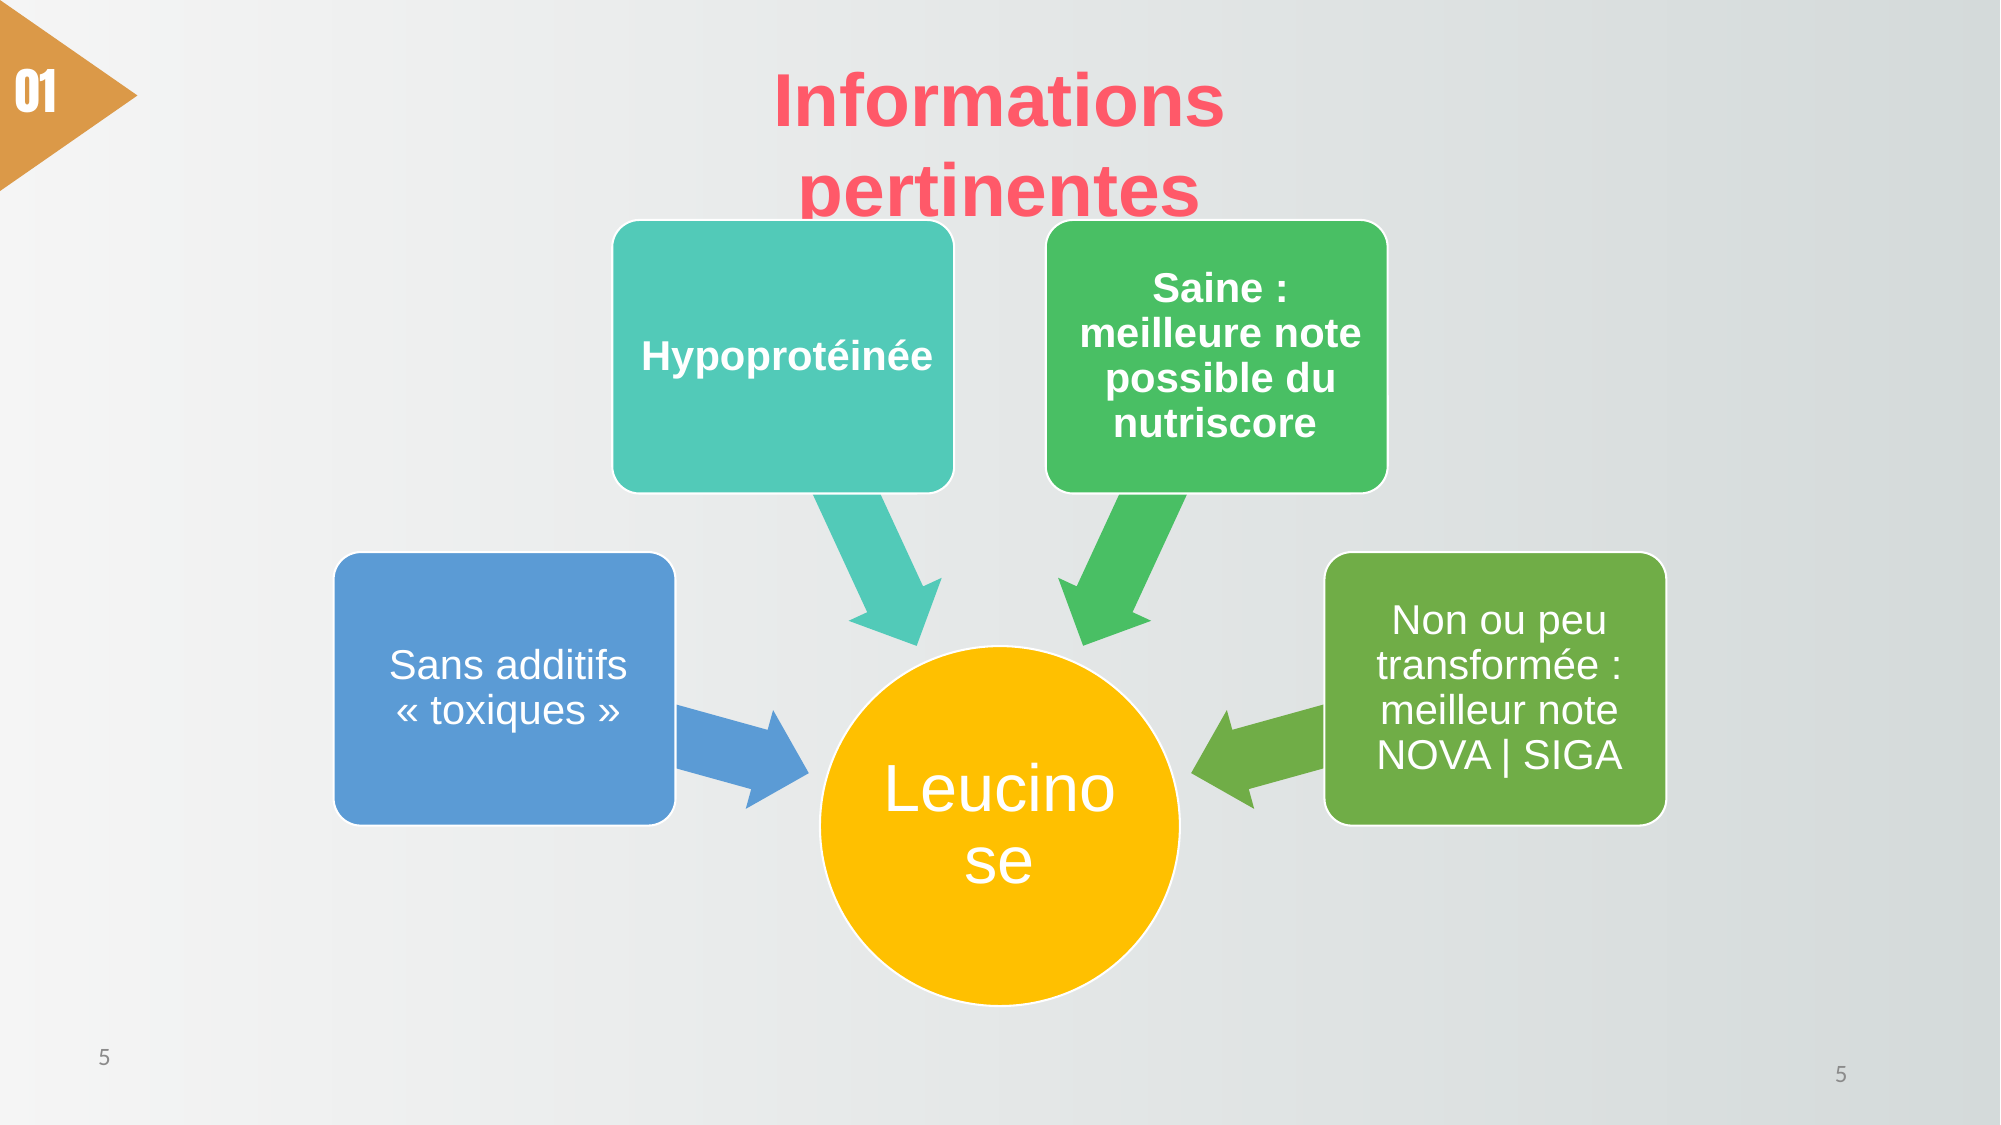

Informations pertinentes
01
Leucinose
Sans additifs « toxiques »
Hypoprotéinée
Saine : meilleure note possible du nutriscore
Non ou peu transformée : meilleur note NOVA | SIGA
5
5